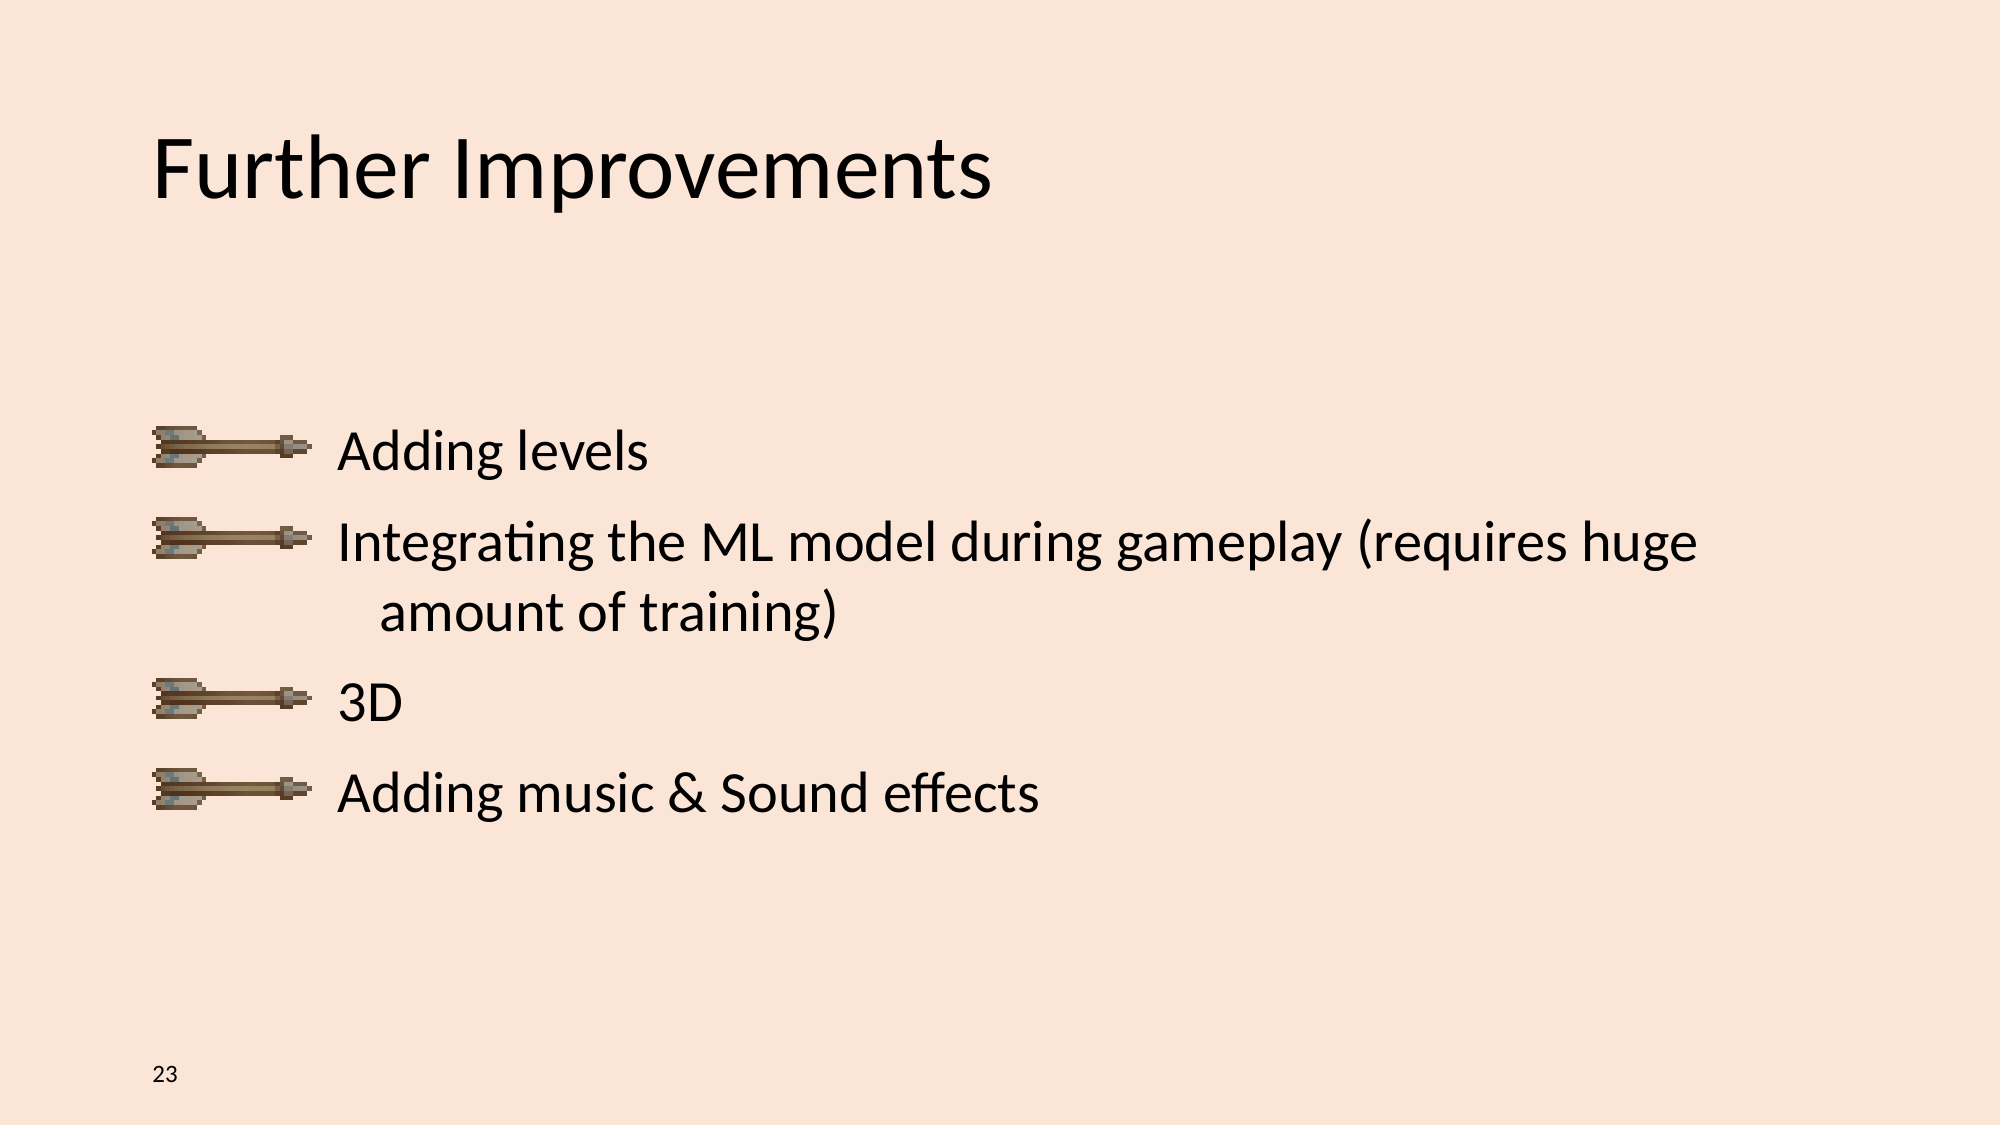

# Further Improvements
  Adding levels
  Integrating the ML model during gameplay (requires huge 	  	   amount of training)
  3D
  Adding music & Sound effects
23